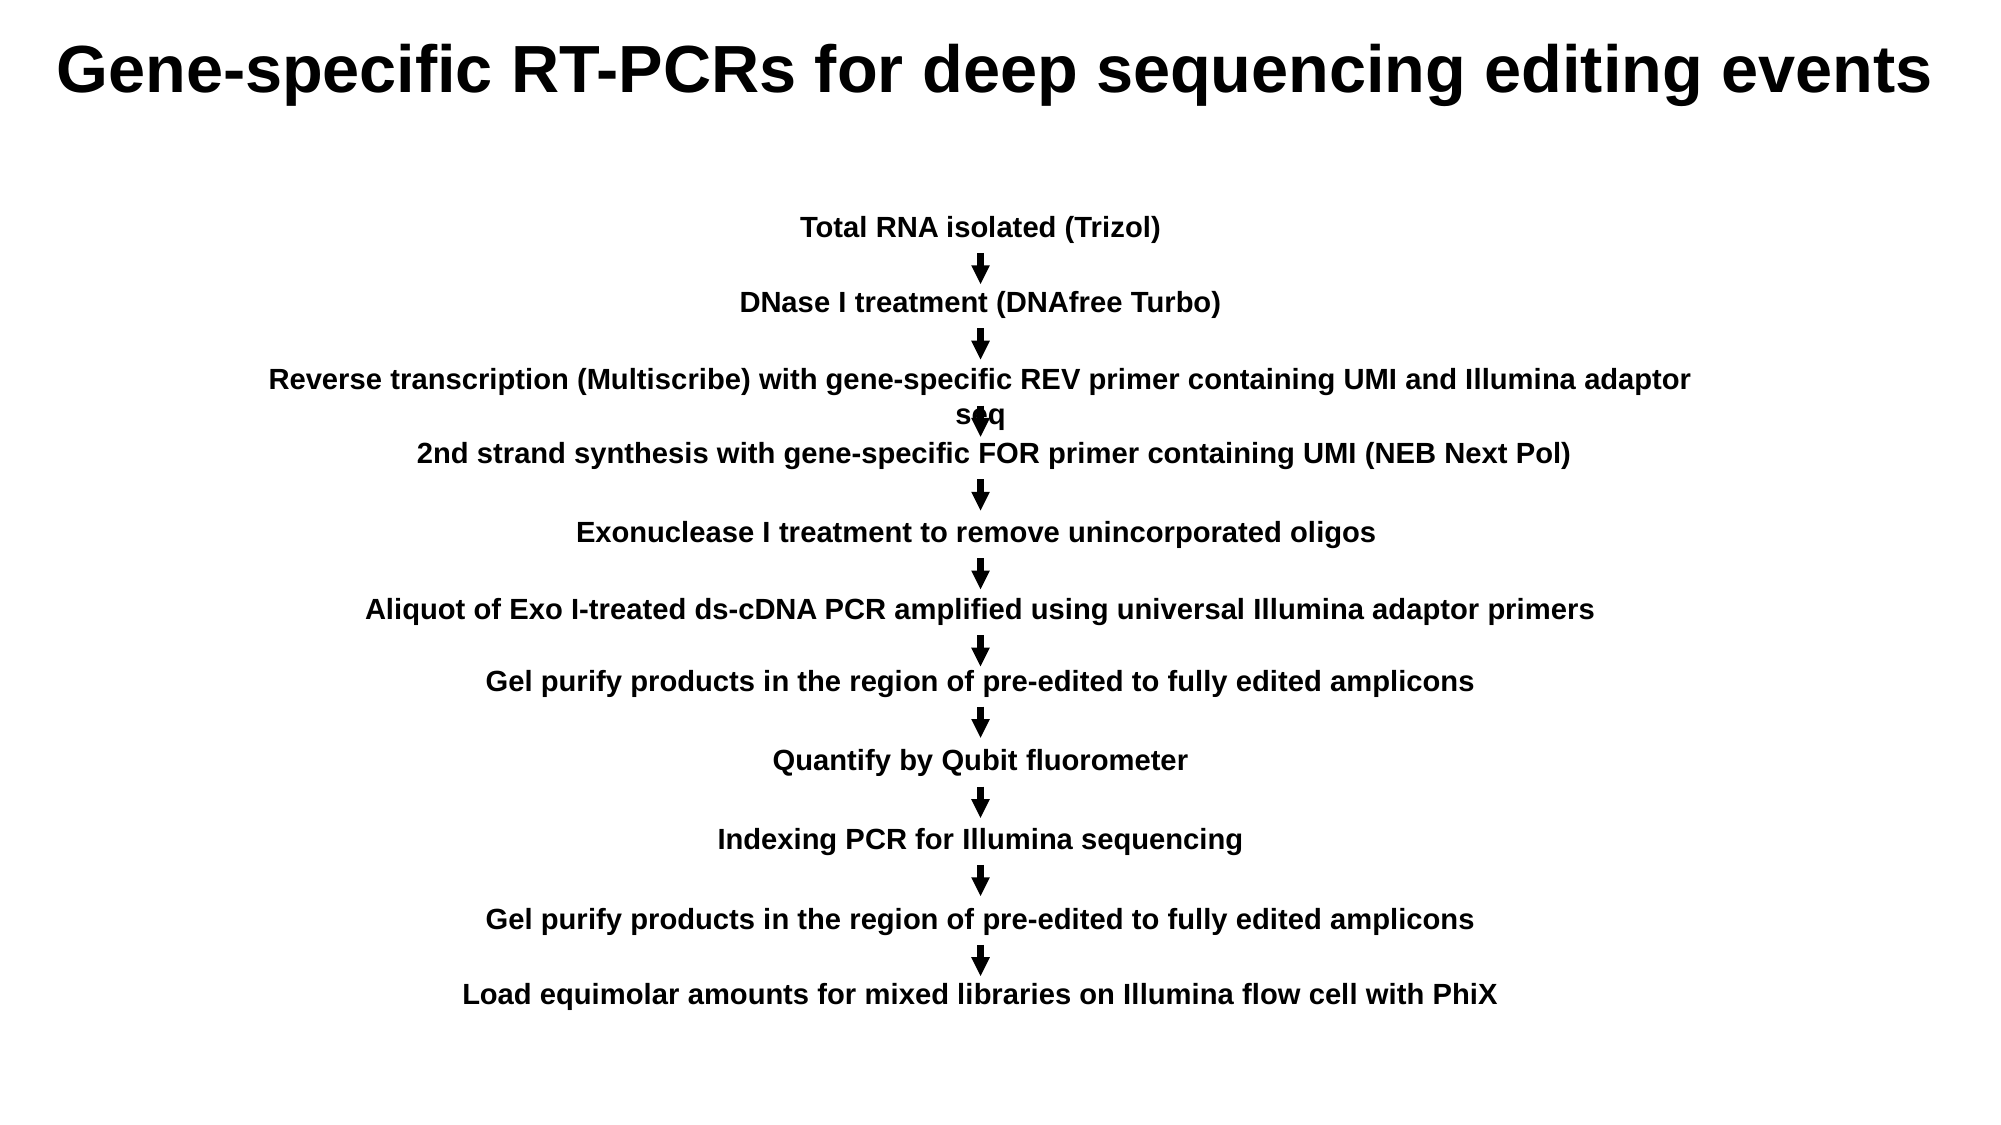

Gene-specific RT-PCRs for deep sequencing editing events
Total RNA isolated (Trizol)
DNase I treatment (DNAfree Turbo)
Reverse transcription (Multiscribe) with gene-specific REV primer containing UMI and Illumina adaptor seq
2nd strand synthesis with gene-specific FOR primer containing UMI (NEB Next Pol)
Exonuclease I treatment to remove unincorporated oligos
Aliquot of Exo I-treated ds-cDNA PCR amplified using universal Illumina adaptor primers
Gel purify products in the region of pre-edited to fully edited amplicons
Quantify by Qubit fluorometer
Indexing PCR for Illumina sequencing
Gel purify products in the region of pre-edited to fully edited amplicons
Load equimolar amounts for mixed libraries on Illumina flow cell with PhiX